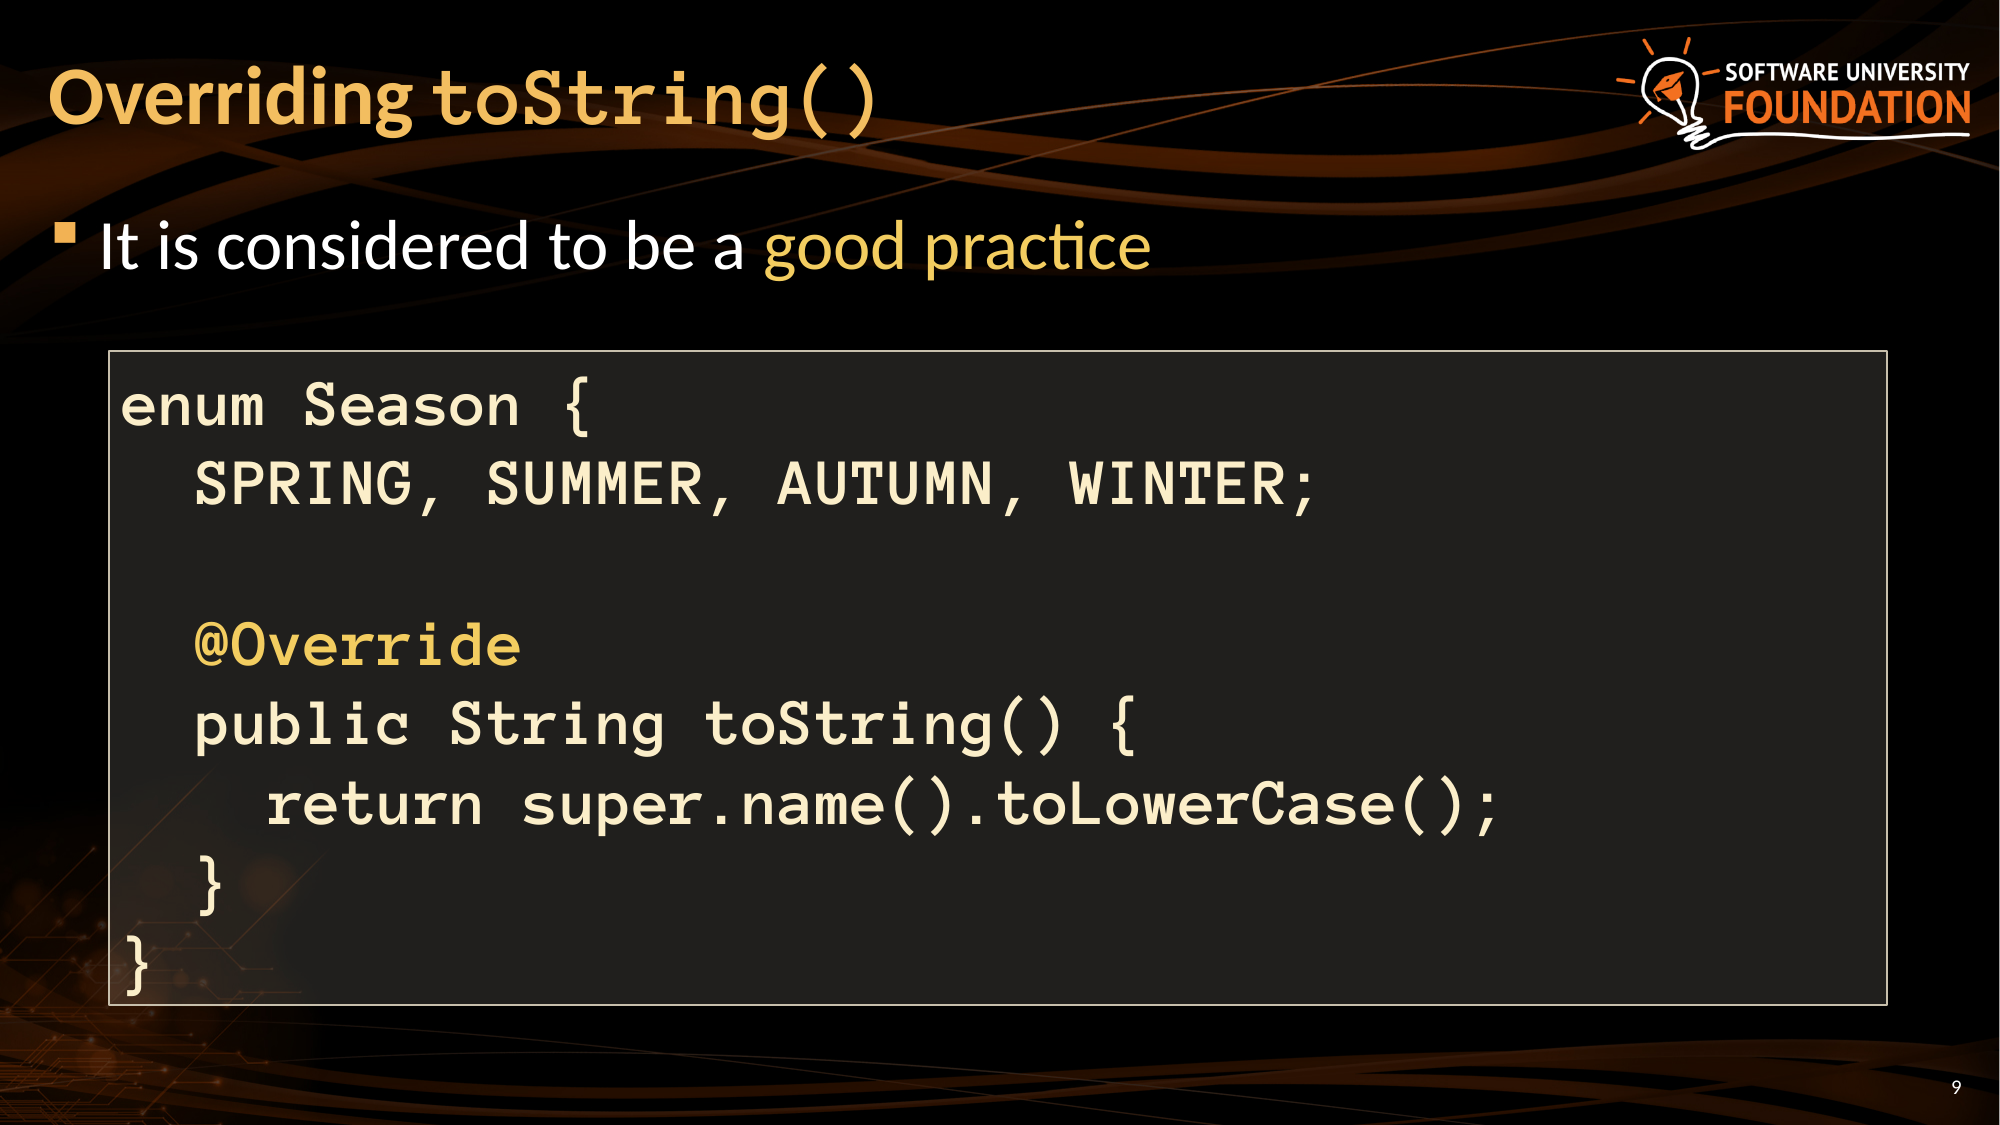

# Overriding toString()
It is considered to be a good practice

enum Season {
  SPRING, SUMMER, AUTUMN, WINTER;

  @Override
  public String toString() {
    return super.name().toLowerCase();
  }
}
9